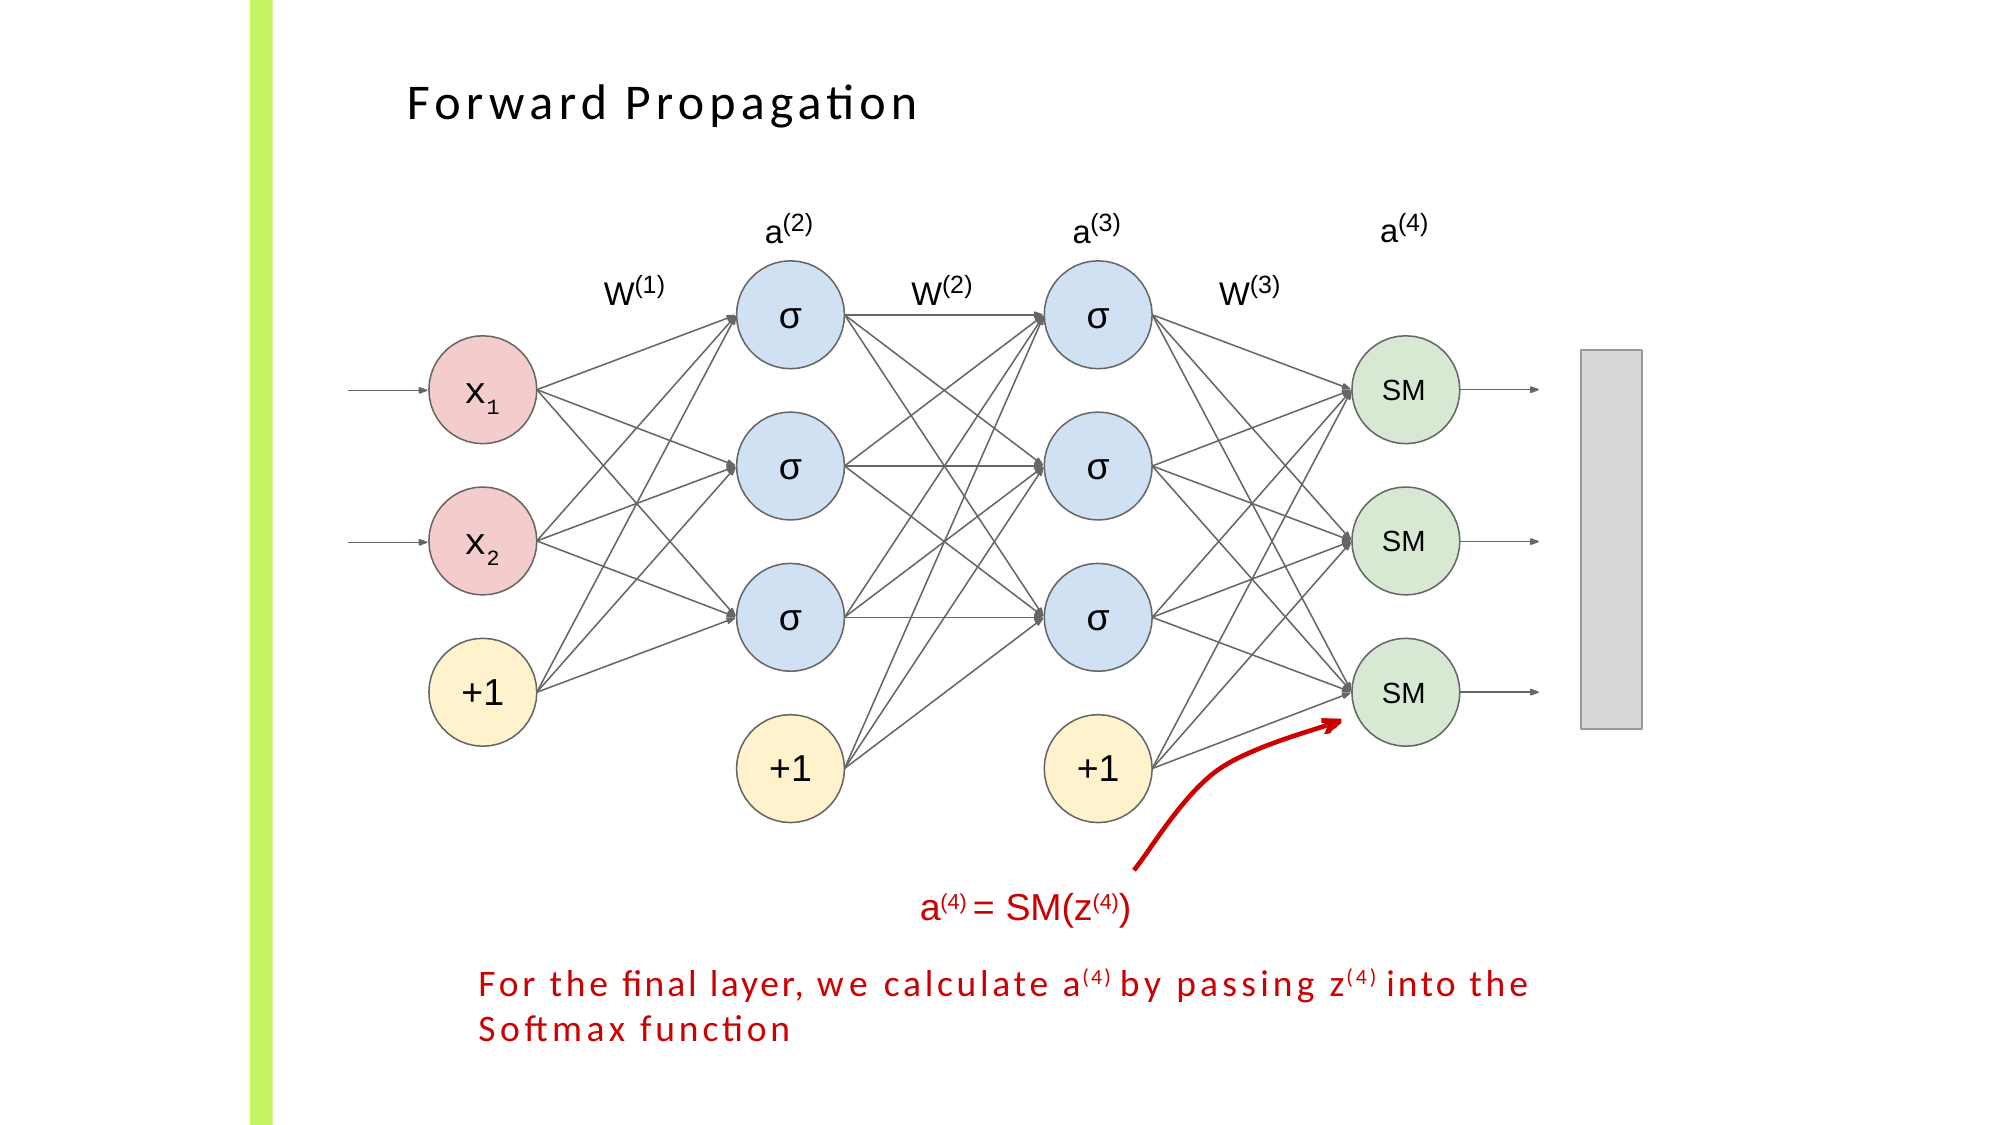

# Forward Propagation
a(4)
a(2)
a(3)
W(1)
W(2)
W(3)

σ
σ

x1
SM

σ
σ

x2
SM

σ
σ

+1
SM

+1
+1
a(4) = SM(z(4))
For the final layer, we calculate a(4) by passing z(4) into the  Softmax function